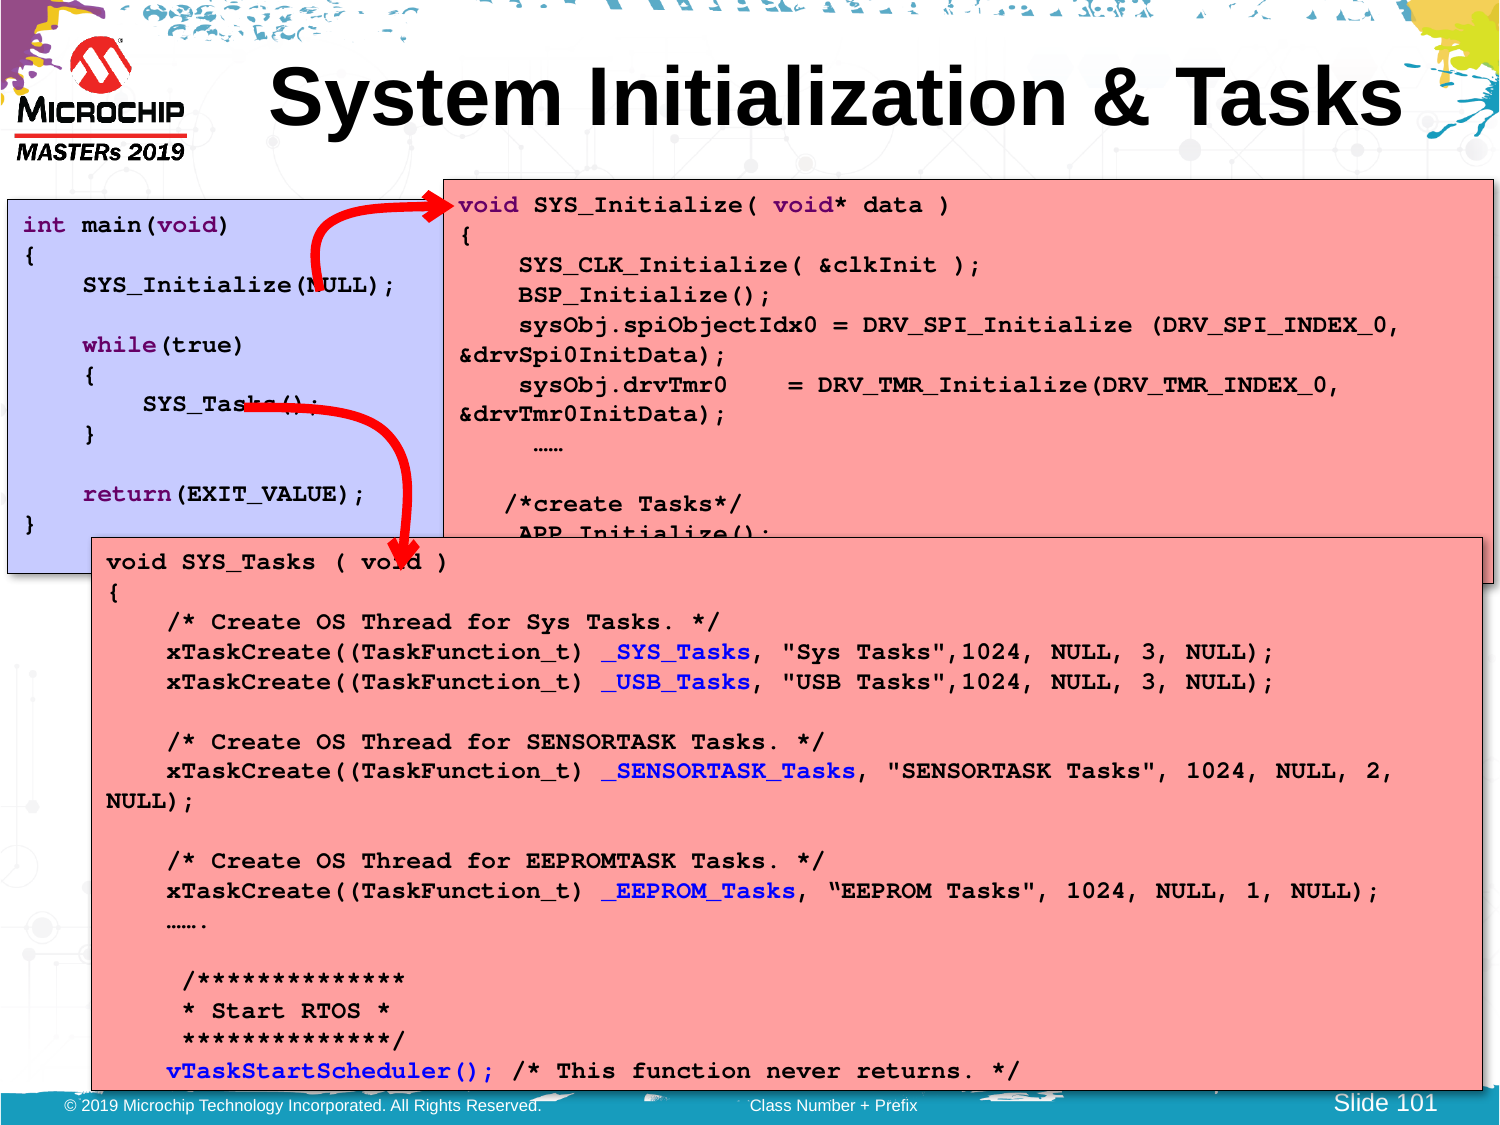

# System Initialization & Tasks
void SYS_Initialize( void* data )
{
    SYS_CLK_Initialize( &clkInit );
    BSP_Initialize();
    sysObj.spiObjectIdx0 = DRV_SPI_Initialize (DRV_SPI_INDEX_0, &drvSpi0InitData);
    sysObj.drvTmr0    = DRV_TMR_Initialize(DRV_TMR_INDEX_0, &drvTmr0InitData);
     ……

   /*create Tasks*/
    APP_Initialize();
}
int main(void)
{
    SYS_Initialize(NULL);

    while(true)
    {
        SYS_Tasks();
    }

    return(EXIT_VALUE);
}

void SYS_Tasks ( void )
{
    /* Create OS Thread for Sys Tasks. */
    xTaskCreate((TaskFunction_t) _SYS_Tasks, "Sys Tasks",1024, NULL, 3, NULL);
    xTaskCreate((TaskFunction_t) _USB_Tasks, "USB Tasks",1024, NULL, 3, NULL);

    /* Create OS Thread for SENSORTASK Tasks. */
    xTaskCreate((TaskFunction_t) _SENSORTASK_Tasks, "SENSORTASK Tasks", 1024, NULL, 2, NULL);

    /* Create OS Thread for EEPROMTASK Tasks. */
    xTaskCreate((TaskFunction_t) _EEPROM_Tasks, “EEPROM Tasks", 1024, NULL, 1, NULL);
    …….

     /**************
     * Start RTOS *
     **************/
    vTaskStartScheduler(); /* This function never returns. */